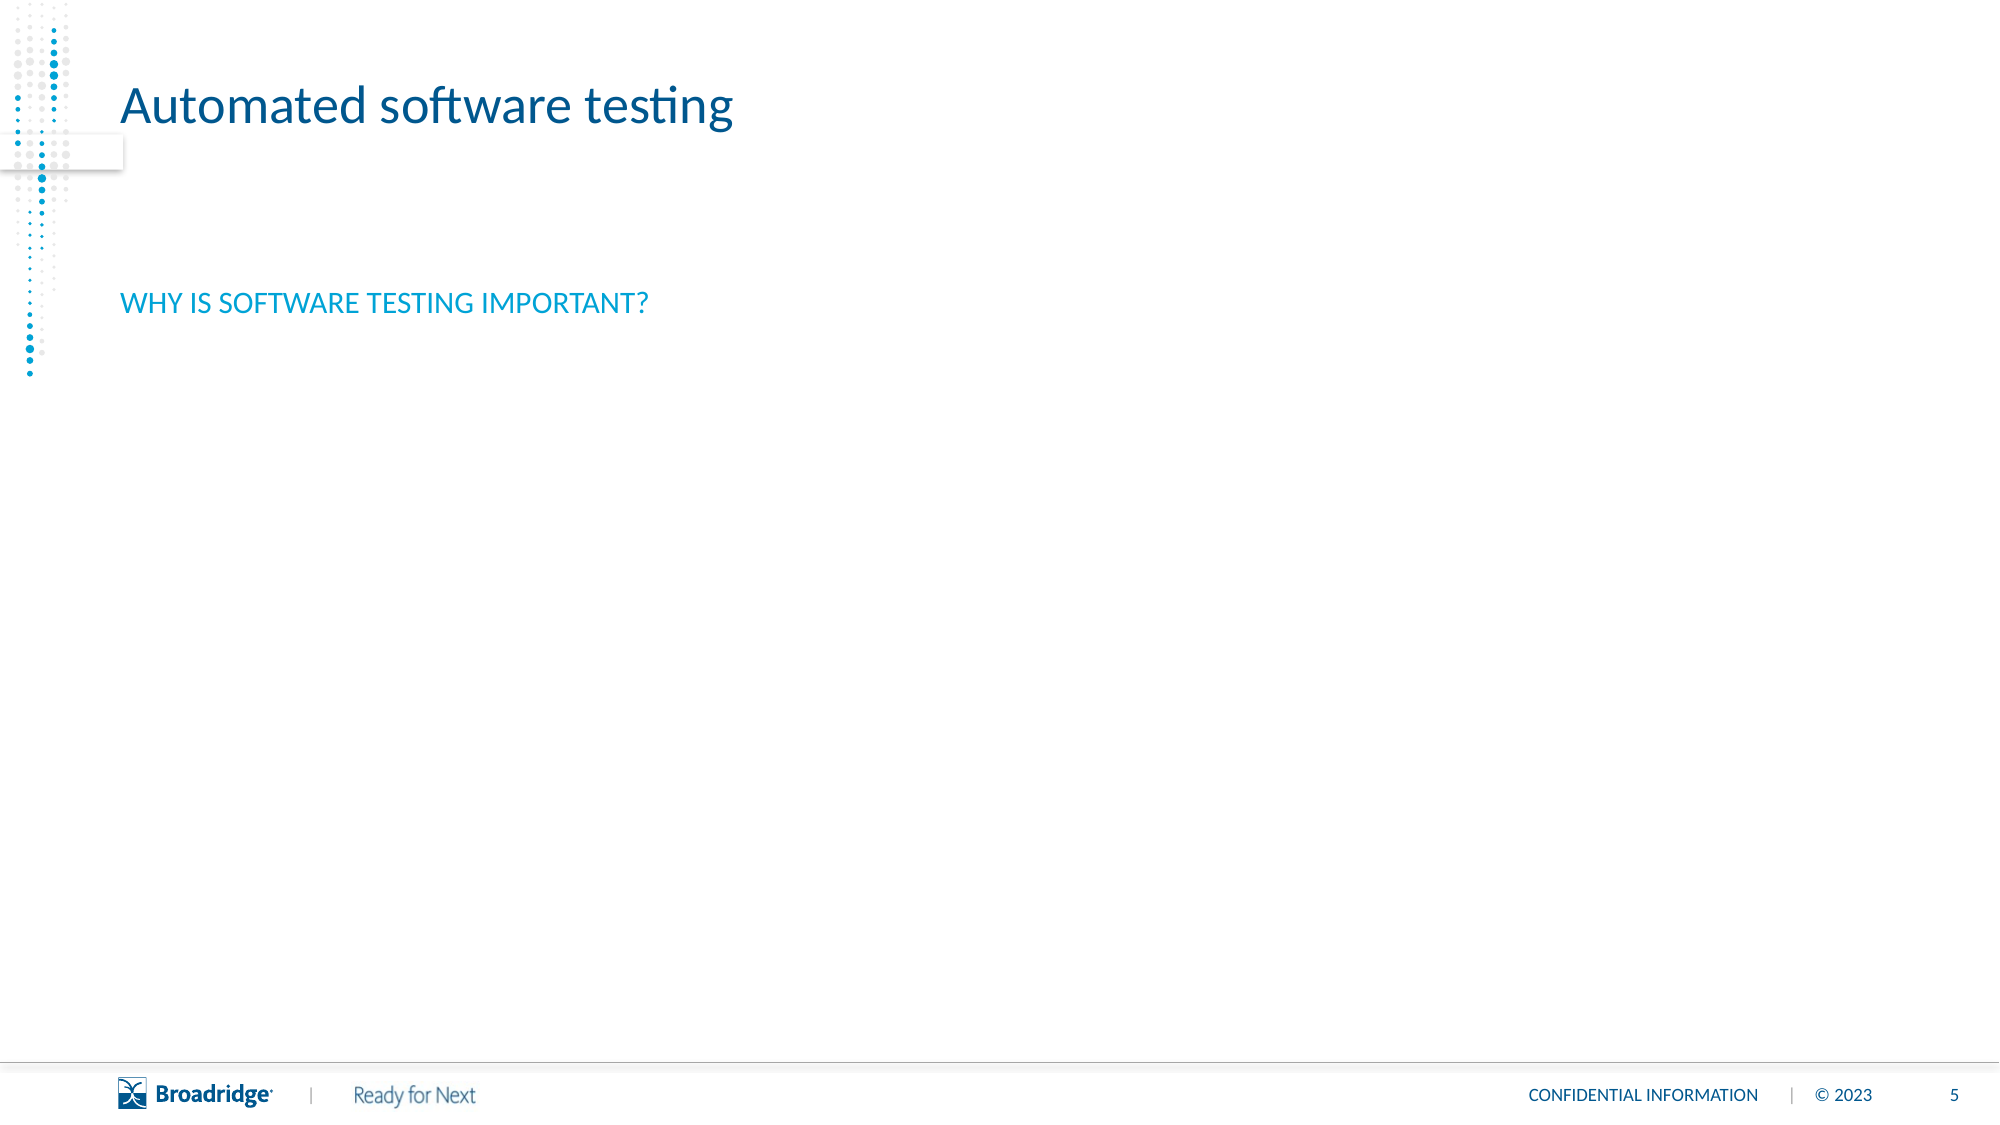

# Automated software testing

WhY IS SOFTWARE Testing IMportant?